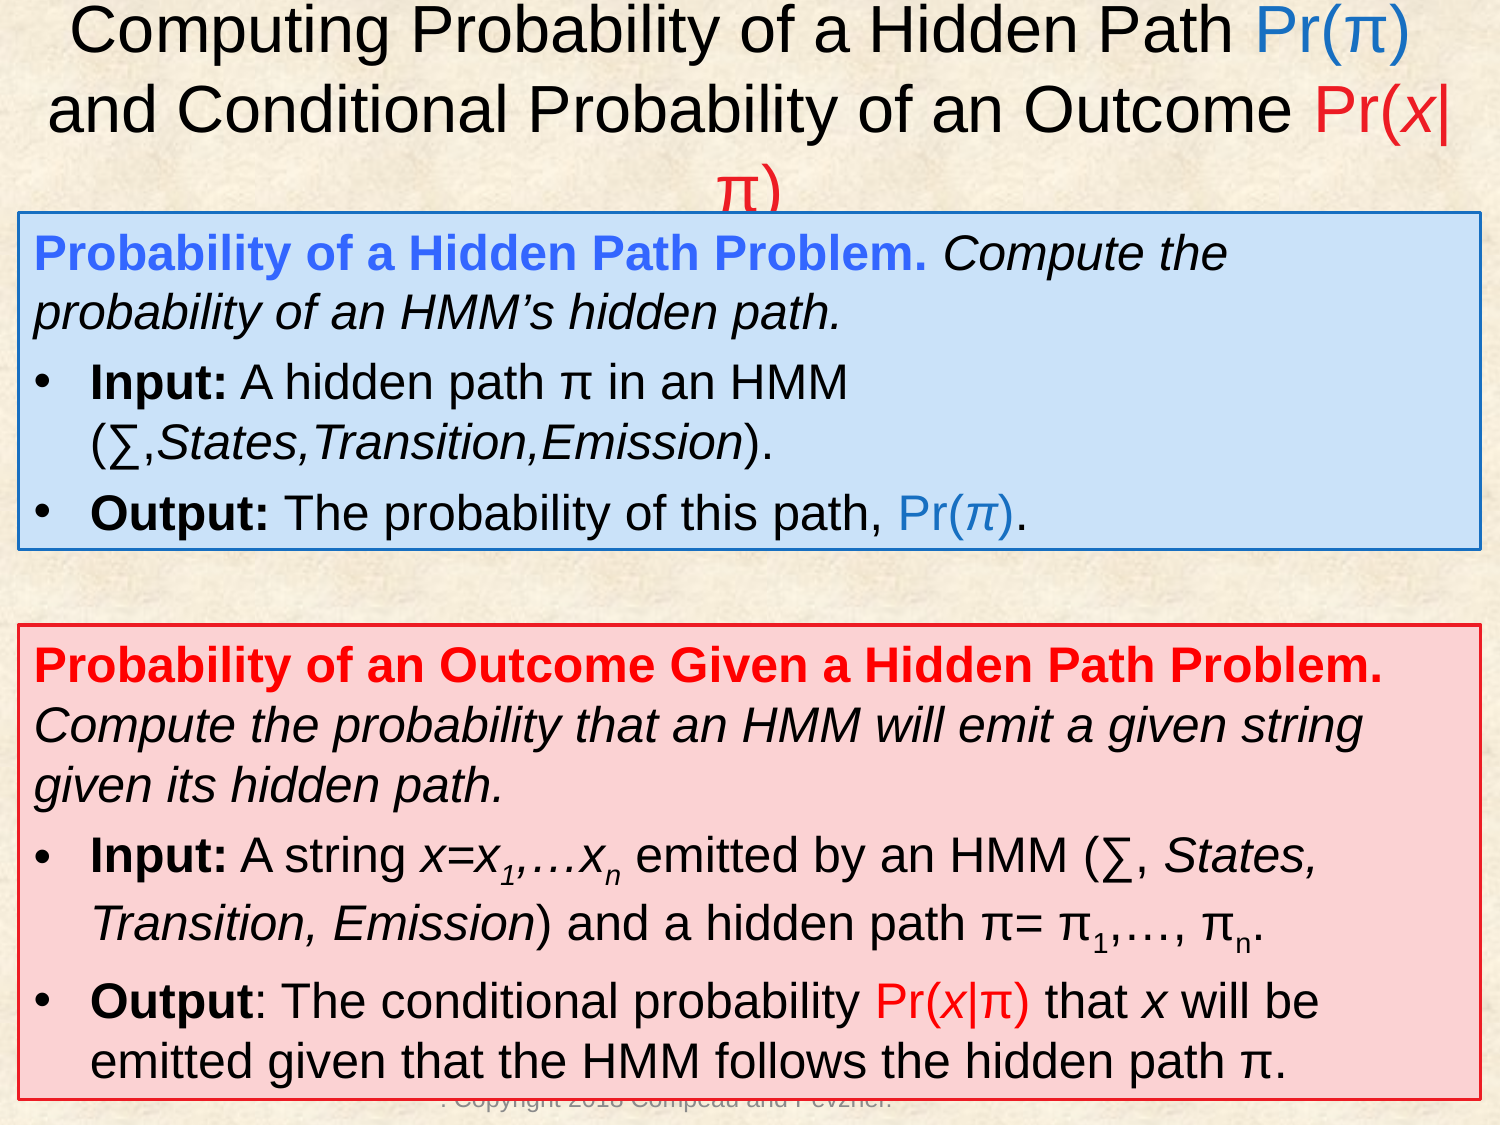

# Computing Probability of a Hidden Path Pr(π) and Conditional Probability of an Outcome Pr(x|π)
Probability of a Hidden Path Problem. Compute the probability of an HMM’s hidden path.
Input: A hidden path π in an HMM (∑,States,Transition,Emission).
Output: The probability of this path, Pr(π).

Probability of an Outcome Given a Hidden Path Problem. Compute the probability that an HMM will emit a given string given its hidden path.
Input: A string x=x1,…xn emitted by an HMM (∑, States, Transition, Emission) and a hidden path π= π1,…, πn.
Output: The conditional probability Pr(x|π) that x will be emitted given that the HMM follows the hidden path π.

Bioinformatics Algorithms: An Active Learning Approach. Copyright 2018 Compeau and Pevzner.